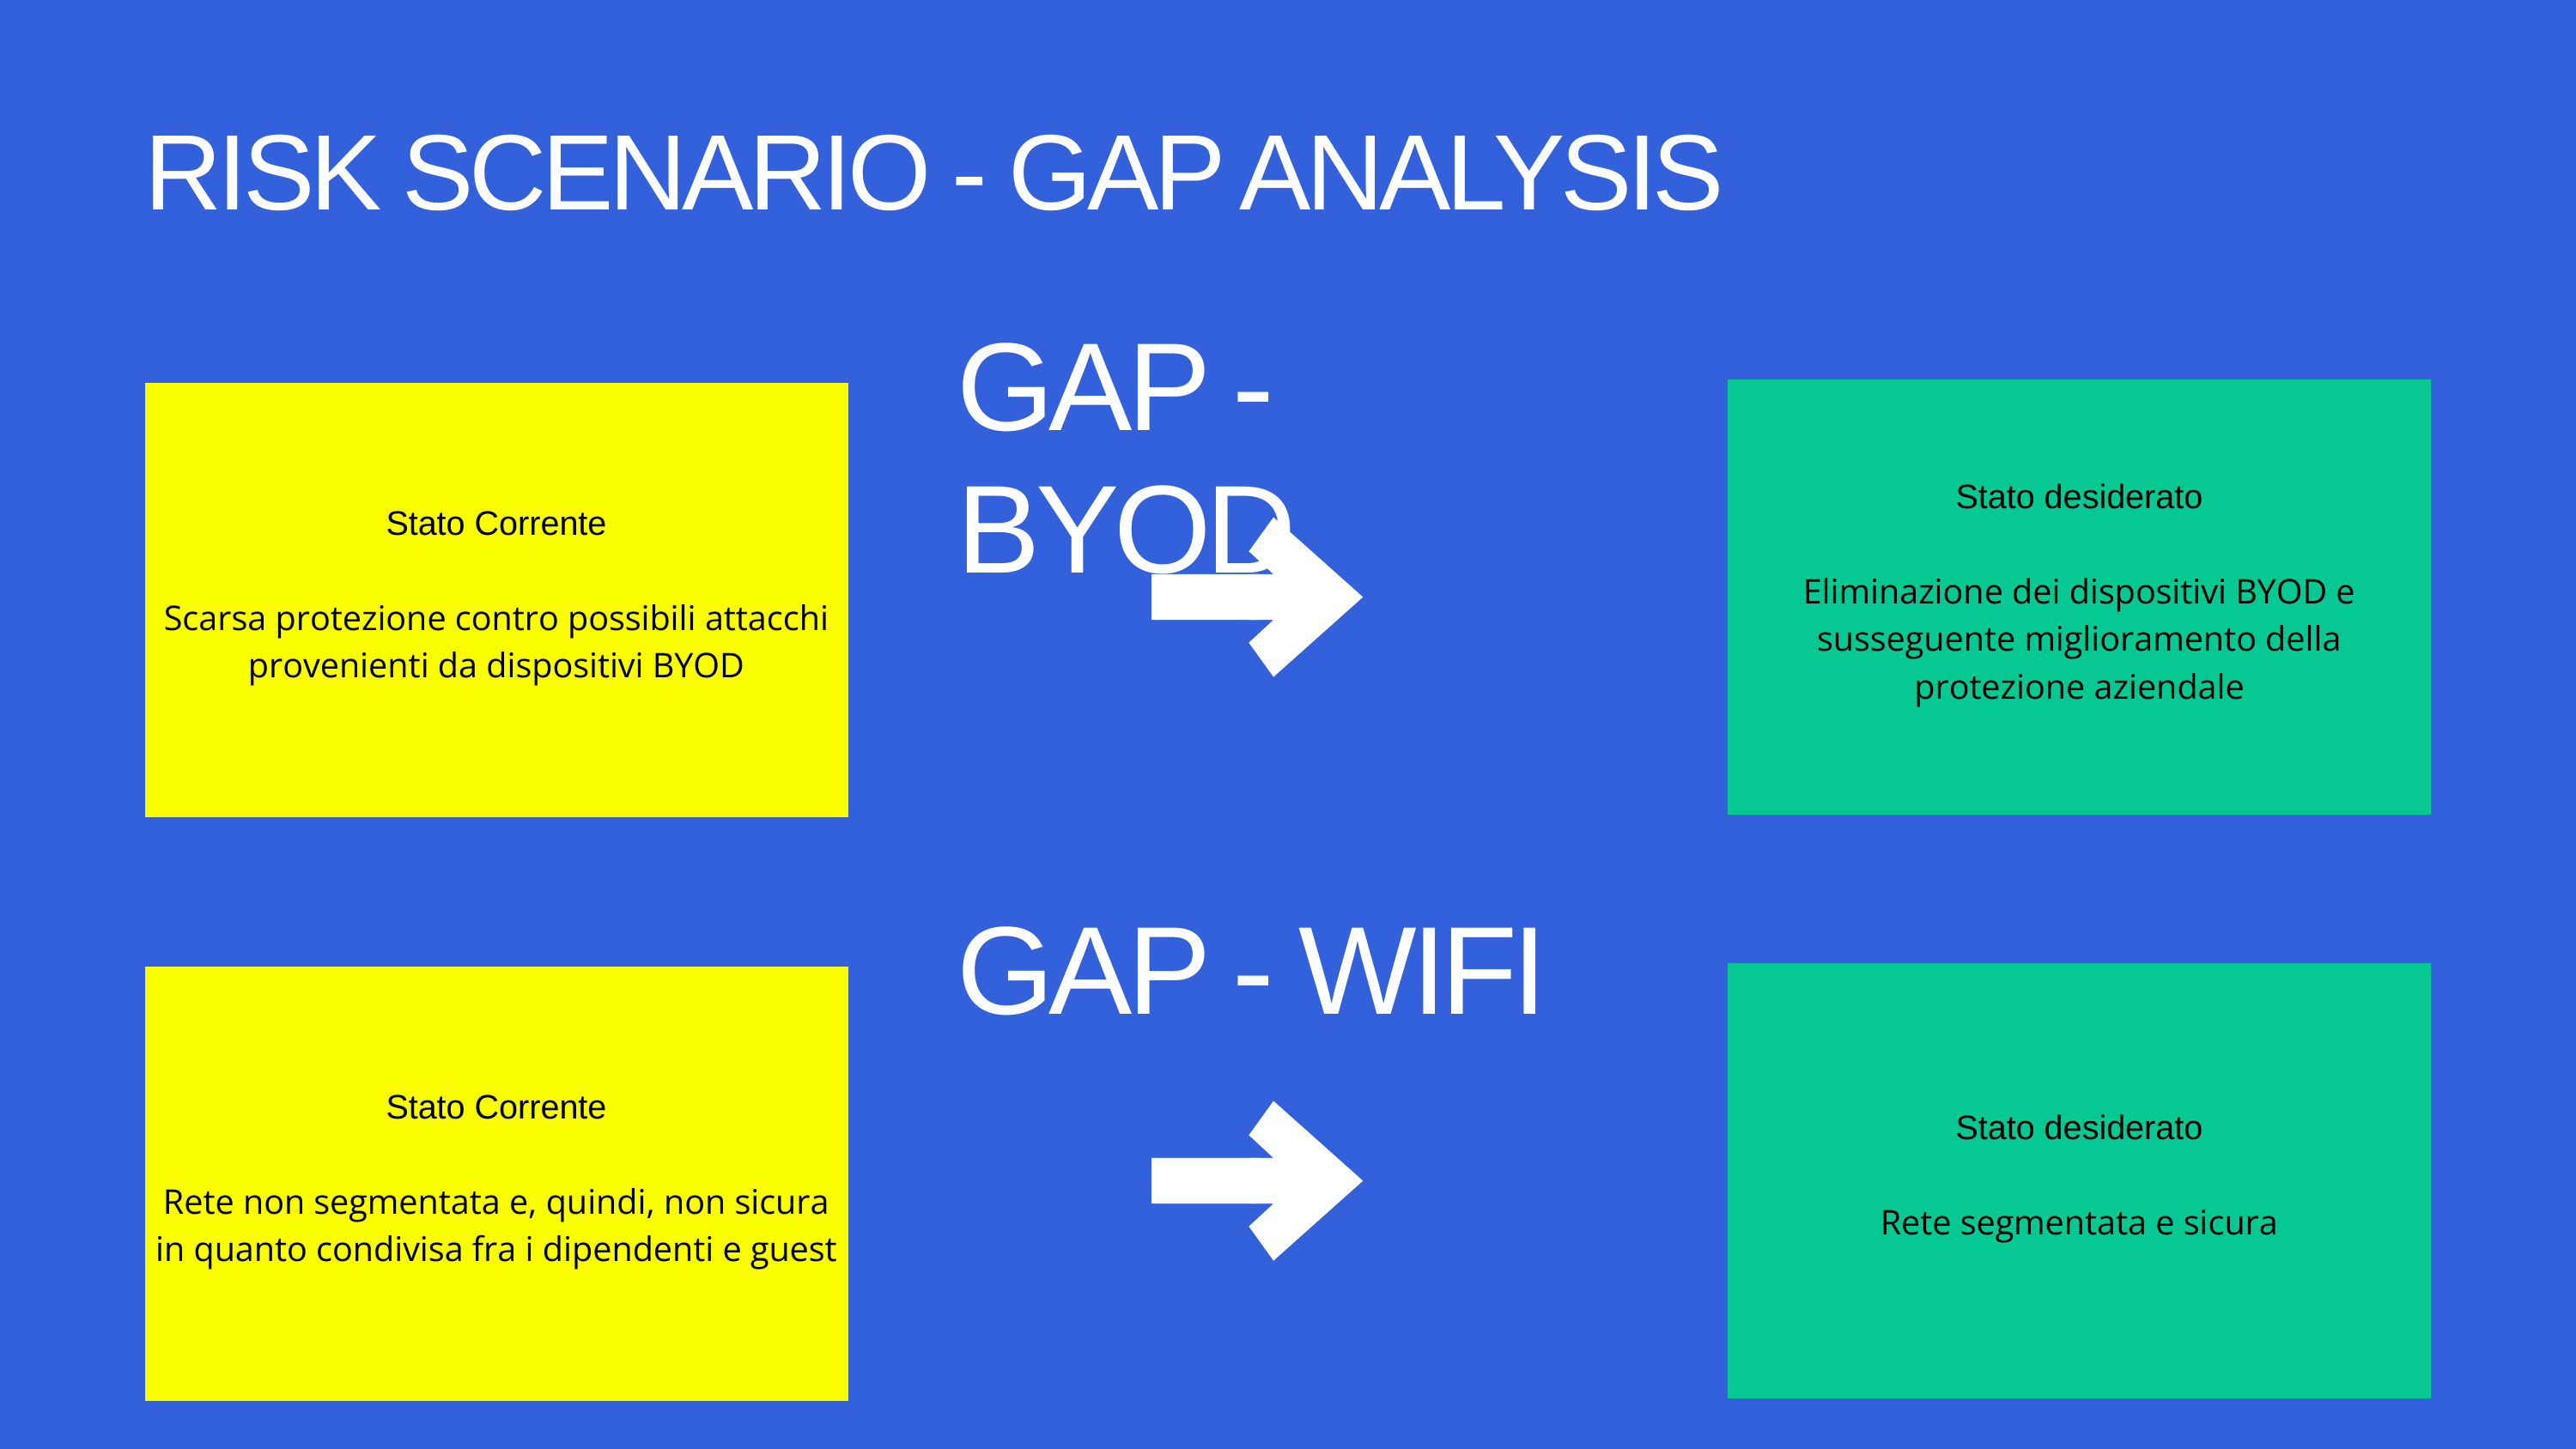

RISK SCENARIO - GAP ANALYSIS
GAP - BYOD

Stato desiderato

Eliminazione dei dispositivi BYOD e susseguente miglioramento della protezione aziendale

Stato Corrente

Scarsa protezione contro possibili attacchi provenienti da dispositivi BYOD

GAP - WIFI

Stato desiderato

Rete segmentata e sicura

Stato Corrente

Rete non segmentata e, quindi, non sicura in quanto condivisa fra i dipendenti e guest